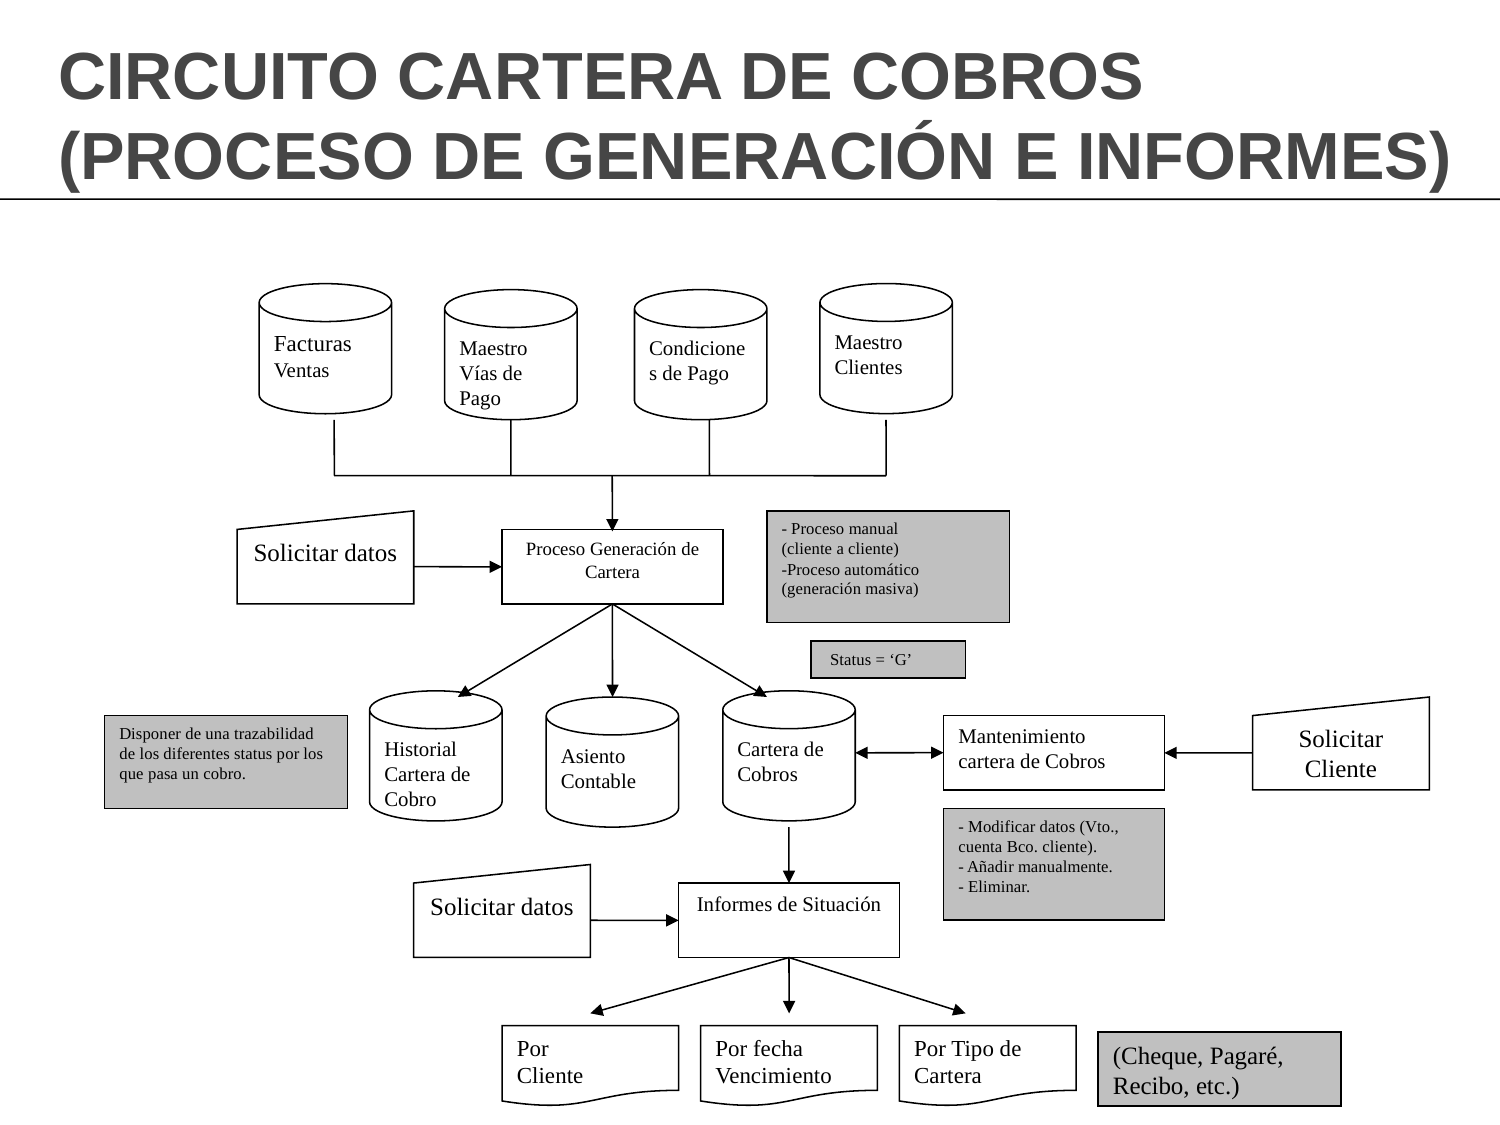

CIRCUITO CARTERA DE COBROS
(PROCESO DE GENERACIÓN E INFORMES)

Maestro
Clientes
Facturas
Ventas
Maestro
Vías de Pago
Condiciones de Pago

Solicitar datos
- Proceso manual
(cliente a cliente)
-Proceso automático (generación masiva)

Proceso Generación de Cartera

 Status = ‘G’

Cartera de Cobros
Historial Cartera de Cobro
Asiento
Contable
Solicitar Cliente
Disponer de una trazabilidad de los diferentes status por los que pasa un cobro.

Mantenimiento  cartera de Cobros

- Modificar datos (Vto., cuenta Bco. cliente).
- Añadir manualmente.
- Eliminar.

Solicitar datos
Informes de Situación

Por
Cliente
Por fecha Vencimiento
Por Tipo de Cartera
(Cheque, Pagaré, Recibo, etc.)